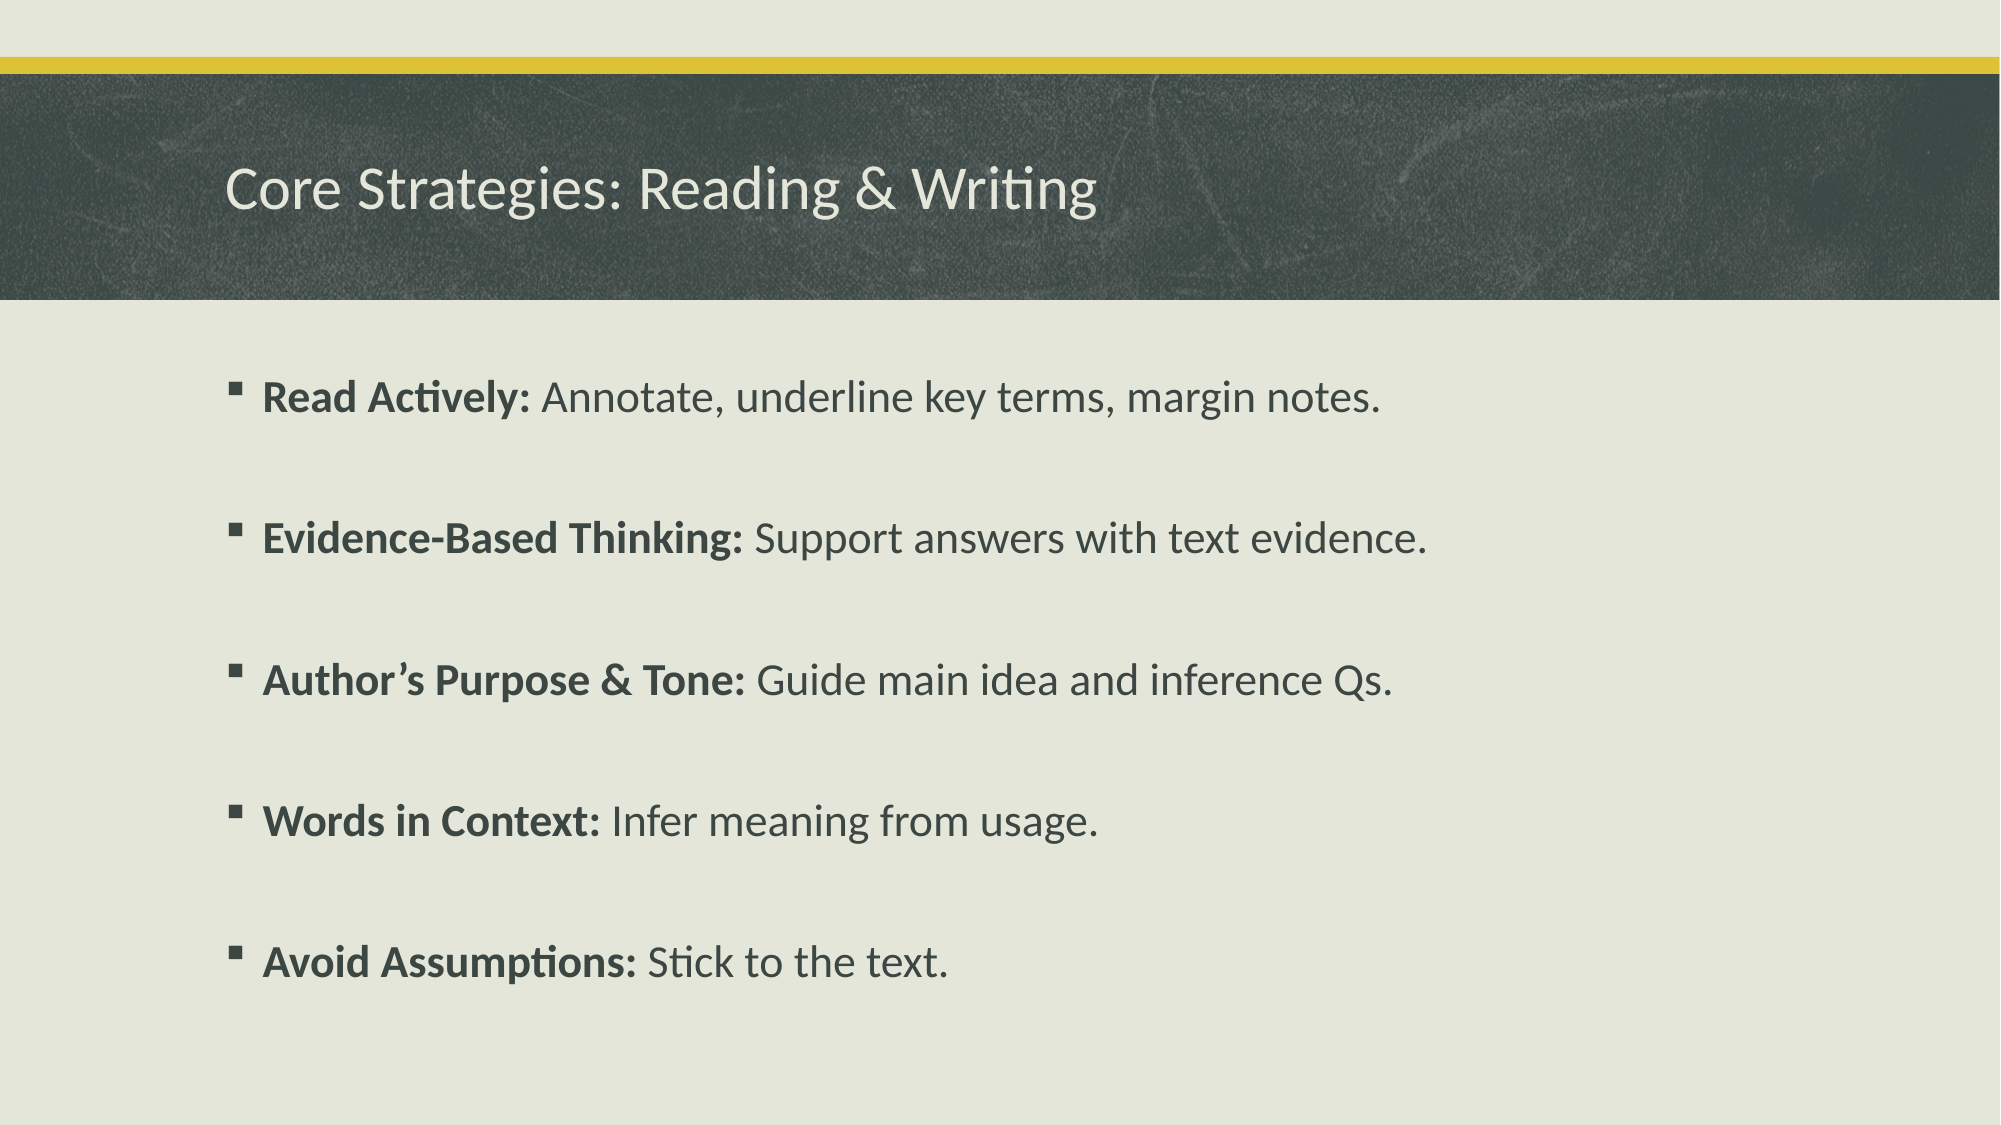

# Core Strategies: Reading & Writing
Read Actively: Annotate, underline key terms, margin notes.
Evidence-Based Thinking: Support answers with text evidence.
Author’s Purpose & Tone: Guide main idea and inference Qs.
Words in Context: Infer meaning from usage.
Avoid Assumptions: Stick to the text.